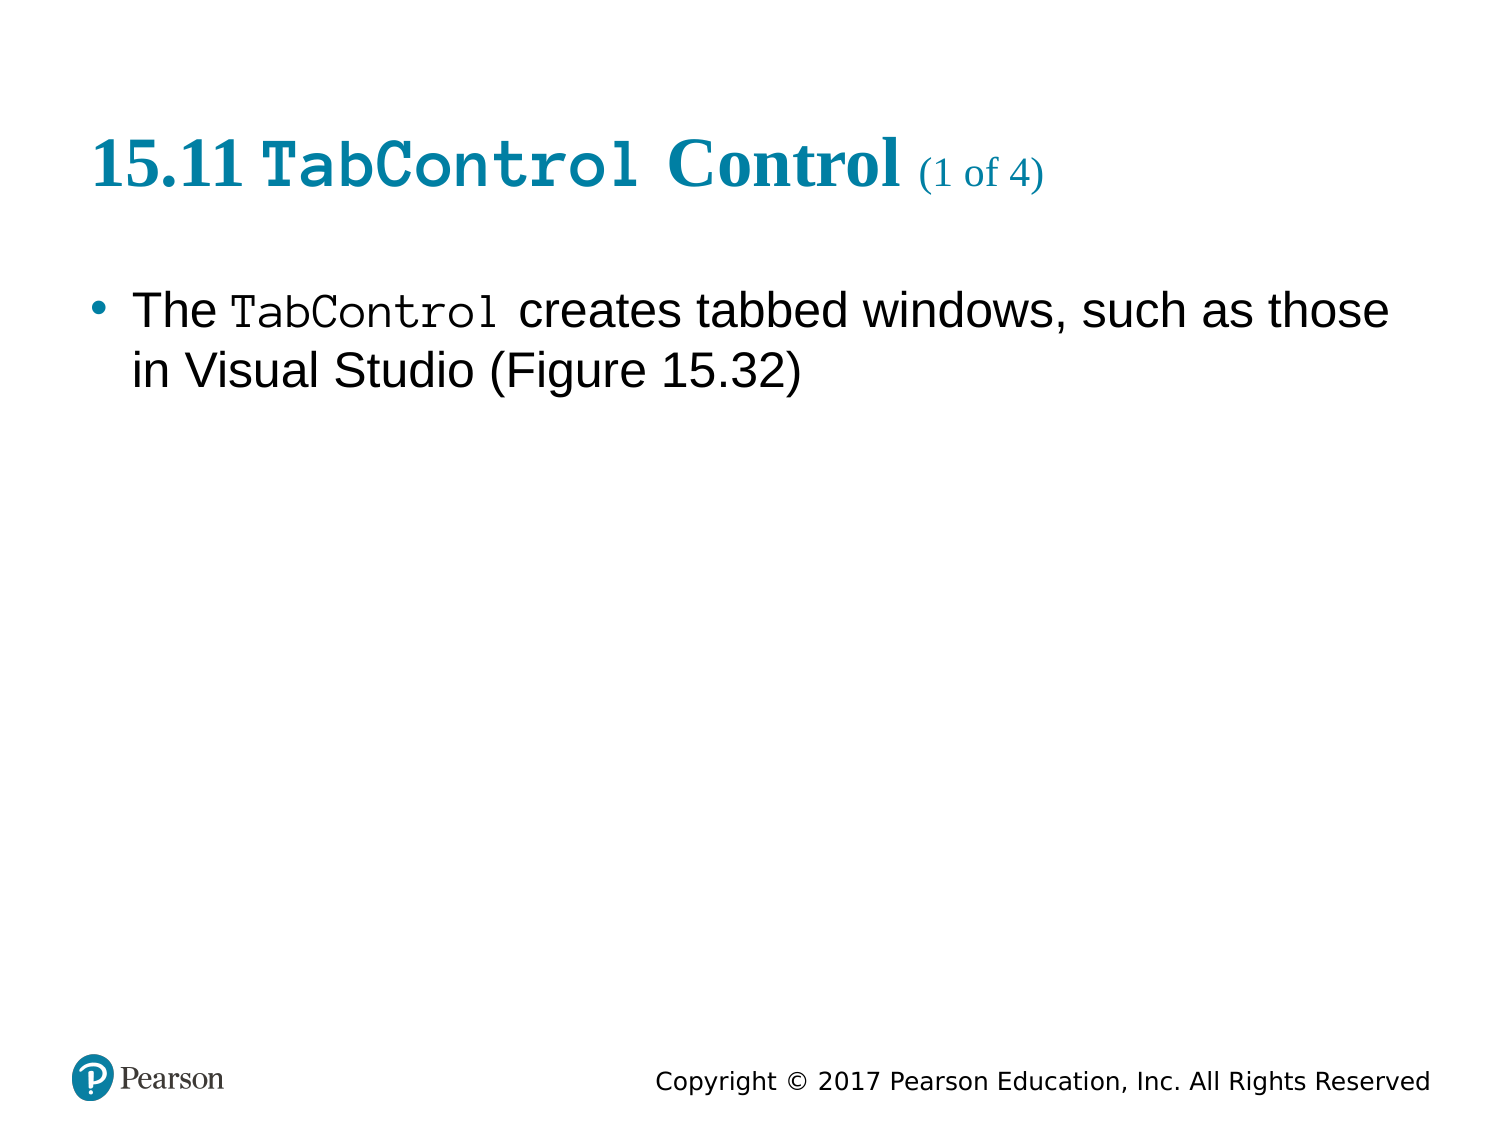

# 15.11 TabControl Control (1 of 4)
The TabControl creates tabbed windows, such as those in Visual Studio (Figure 15.32)